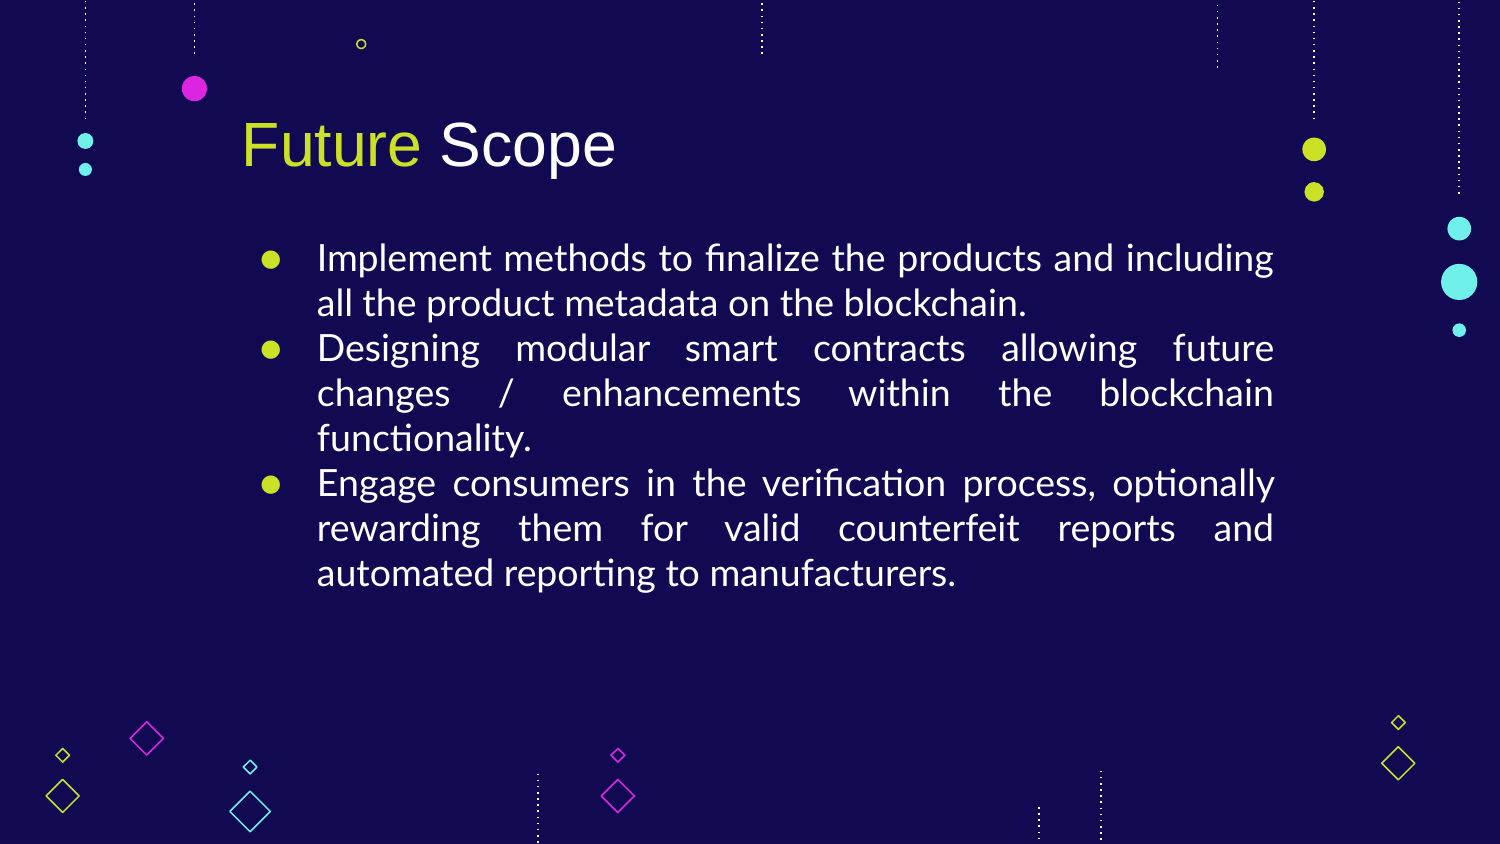

# Future Scope

Implement methods to finalize the products and including all the product metadata on the blockchain.
Designing modular smart contracts allowing future changes / enhancements within the blockchain functionality.
Engage consumers in the verification process, optionally rewarding them for valid counterfeit reports and automated reporting to manufacturers.